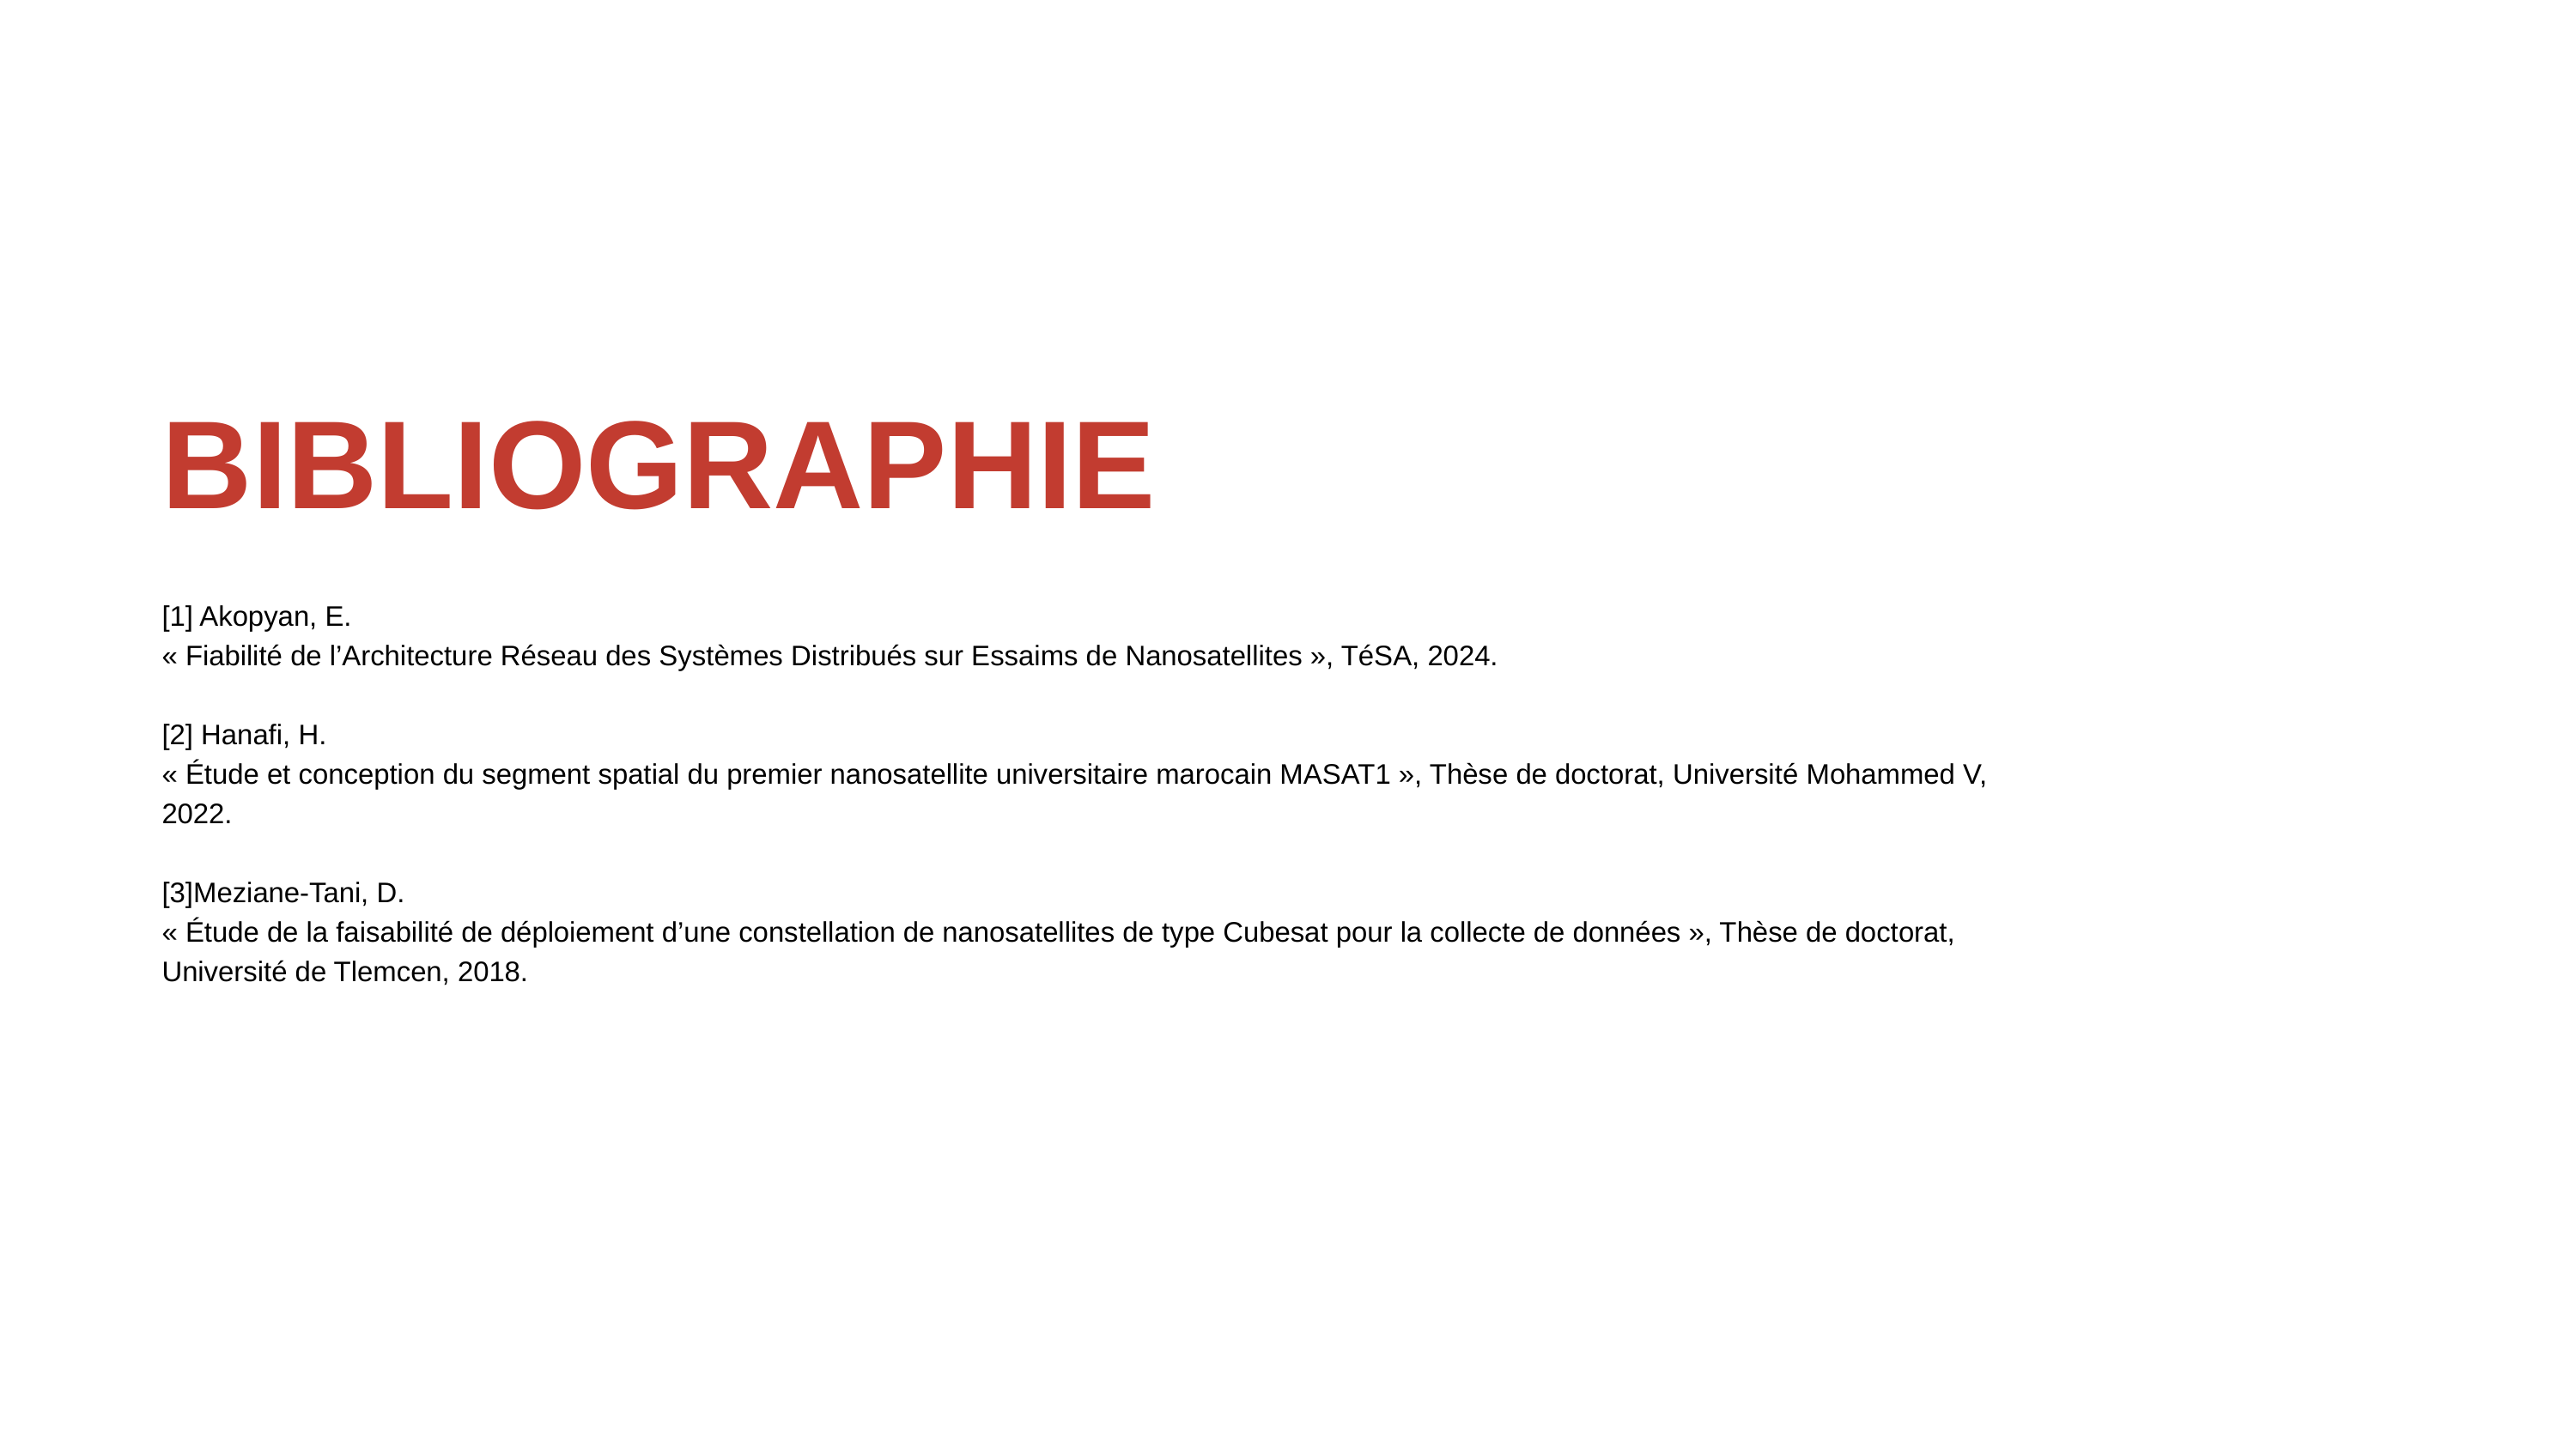

BIBLIOGRAPHIE
[1] Akopyan, E.
« Fiabilité de l’Architecture Réseau des Systèmes Distribués sur Essaims de Nanosatellites », TéSA, 2024.

[2] Hanafi, H.
« Étude et conception du segment spatial du premier nanosatellite universitaire marocain MASAT1 », Thèse de doctorat, Université Mohammed V, 2022.

[3]Meziane-Tani, D.
« Étude de la faisabilité de déploiement d’une constellation de nanosatellites de type Cubesat pour la collecte de données », Thèse de doctorat, Université de Tlemcen, 2018.